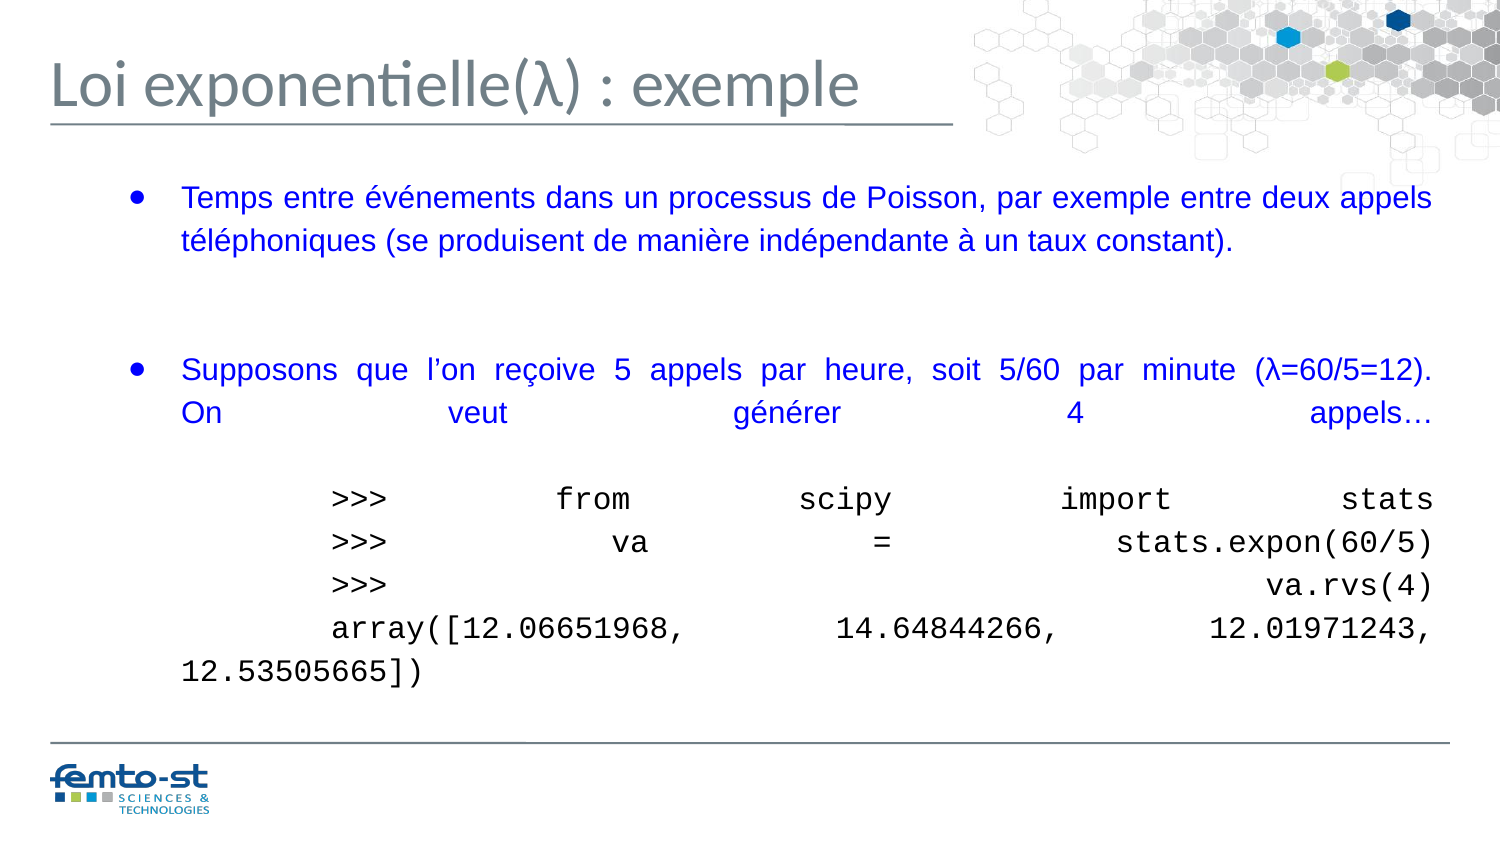

Loi exponentielle(λ) : exemple

Temps entre événements dans un processus de Poisson, par exemple entre deux appels téléphoniques (se produisent de manière indépendante à un taux constant).

Supposons que l’on reçoive 5 appels par heure, soit 5/60 par minute (λ=60/5=12).
On veut générer 4 appels…
	>>> from scipy import stats
	>>> va = stats.expon(60/5)
	>>> va.rvs(4)
	array([12.06651968, 14.64844266, 12.01971243, 12.53505665])